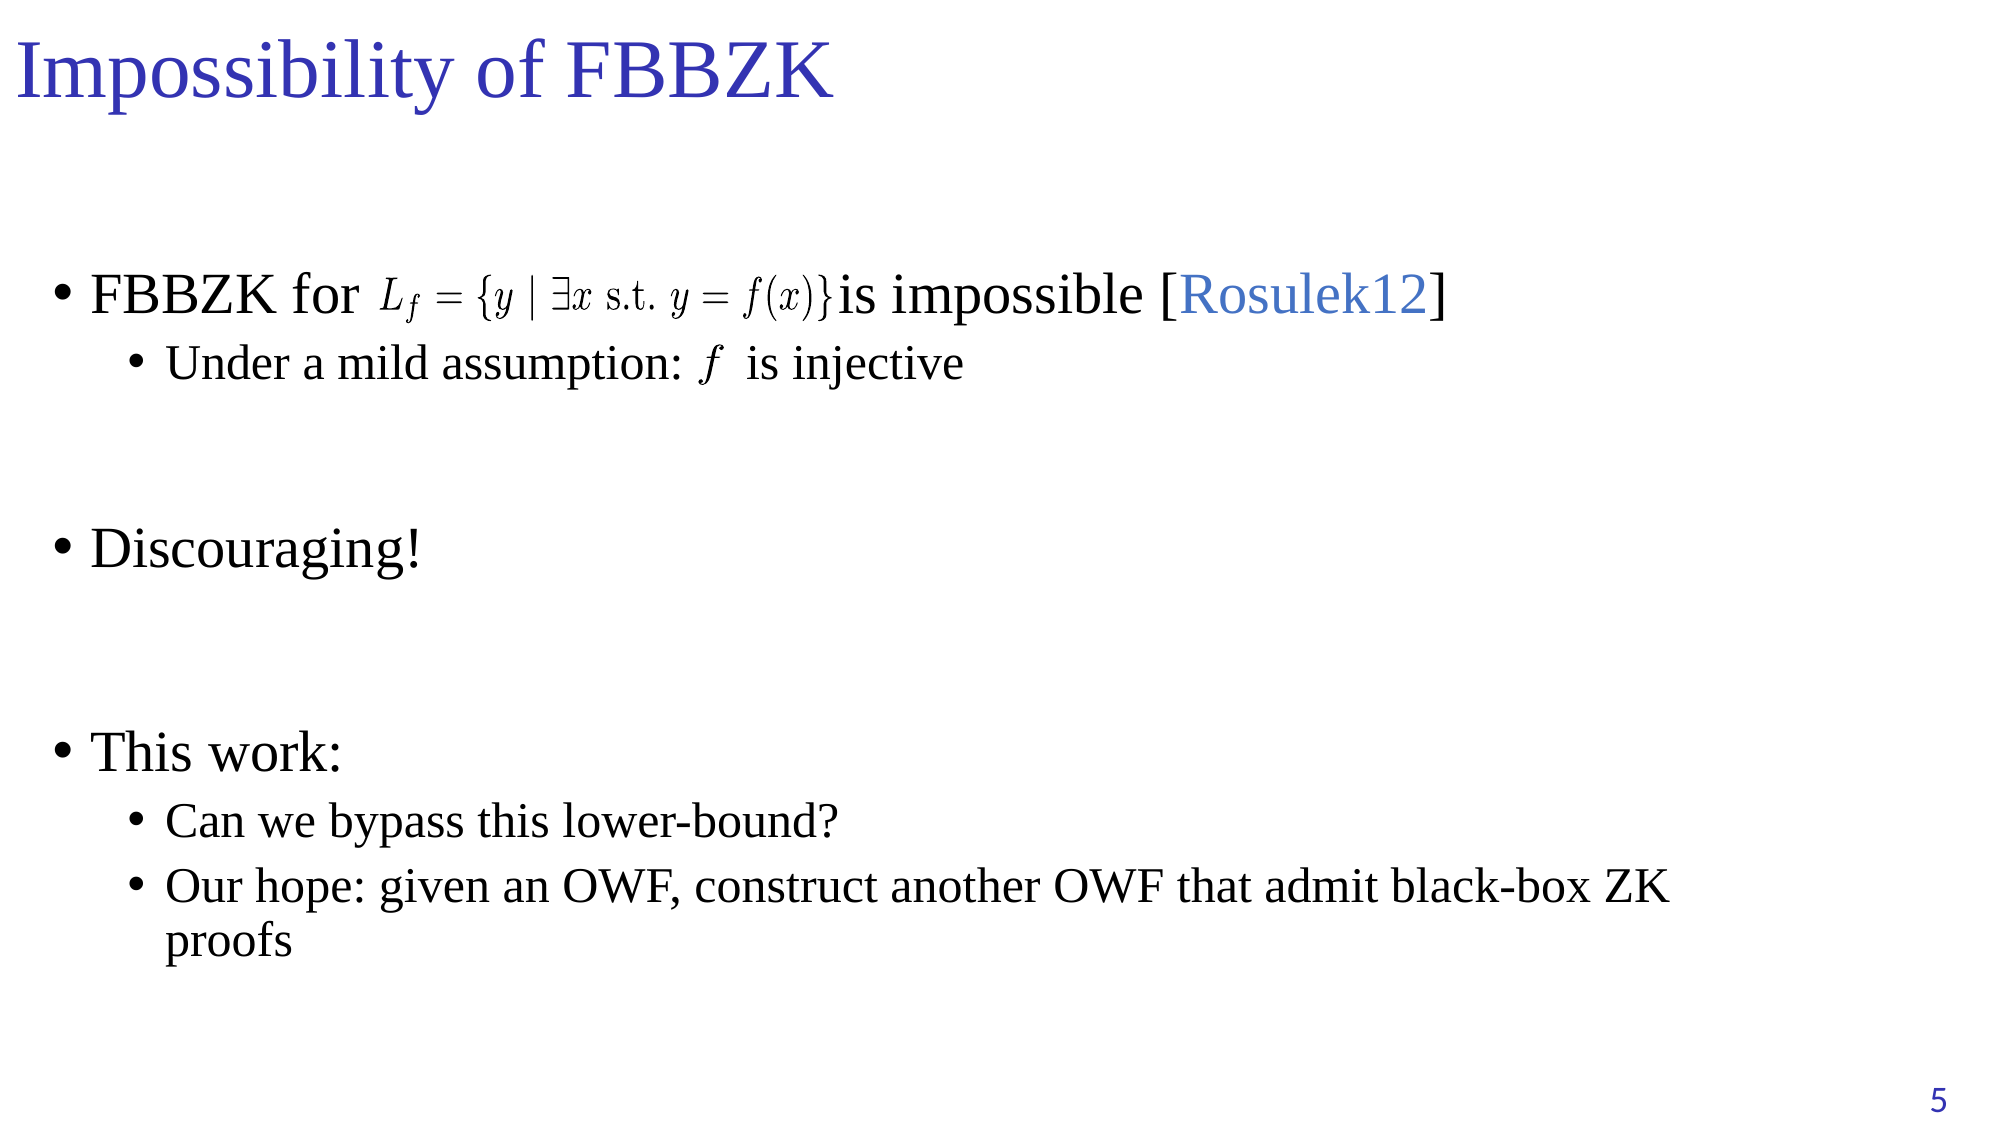

# Impossibility of FBBZK
FBBZK for                                 is impossible [Rosulek12]
Under a mild assumption:     is injective

Discouraging!
This work:
Can we bypass this lower-bound?
Our hope: given an OWF, construct another OWF that admit black-box ZK proofs